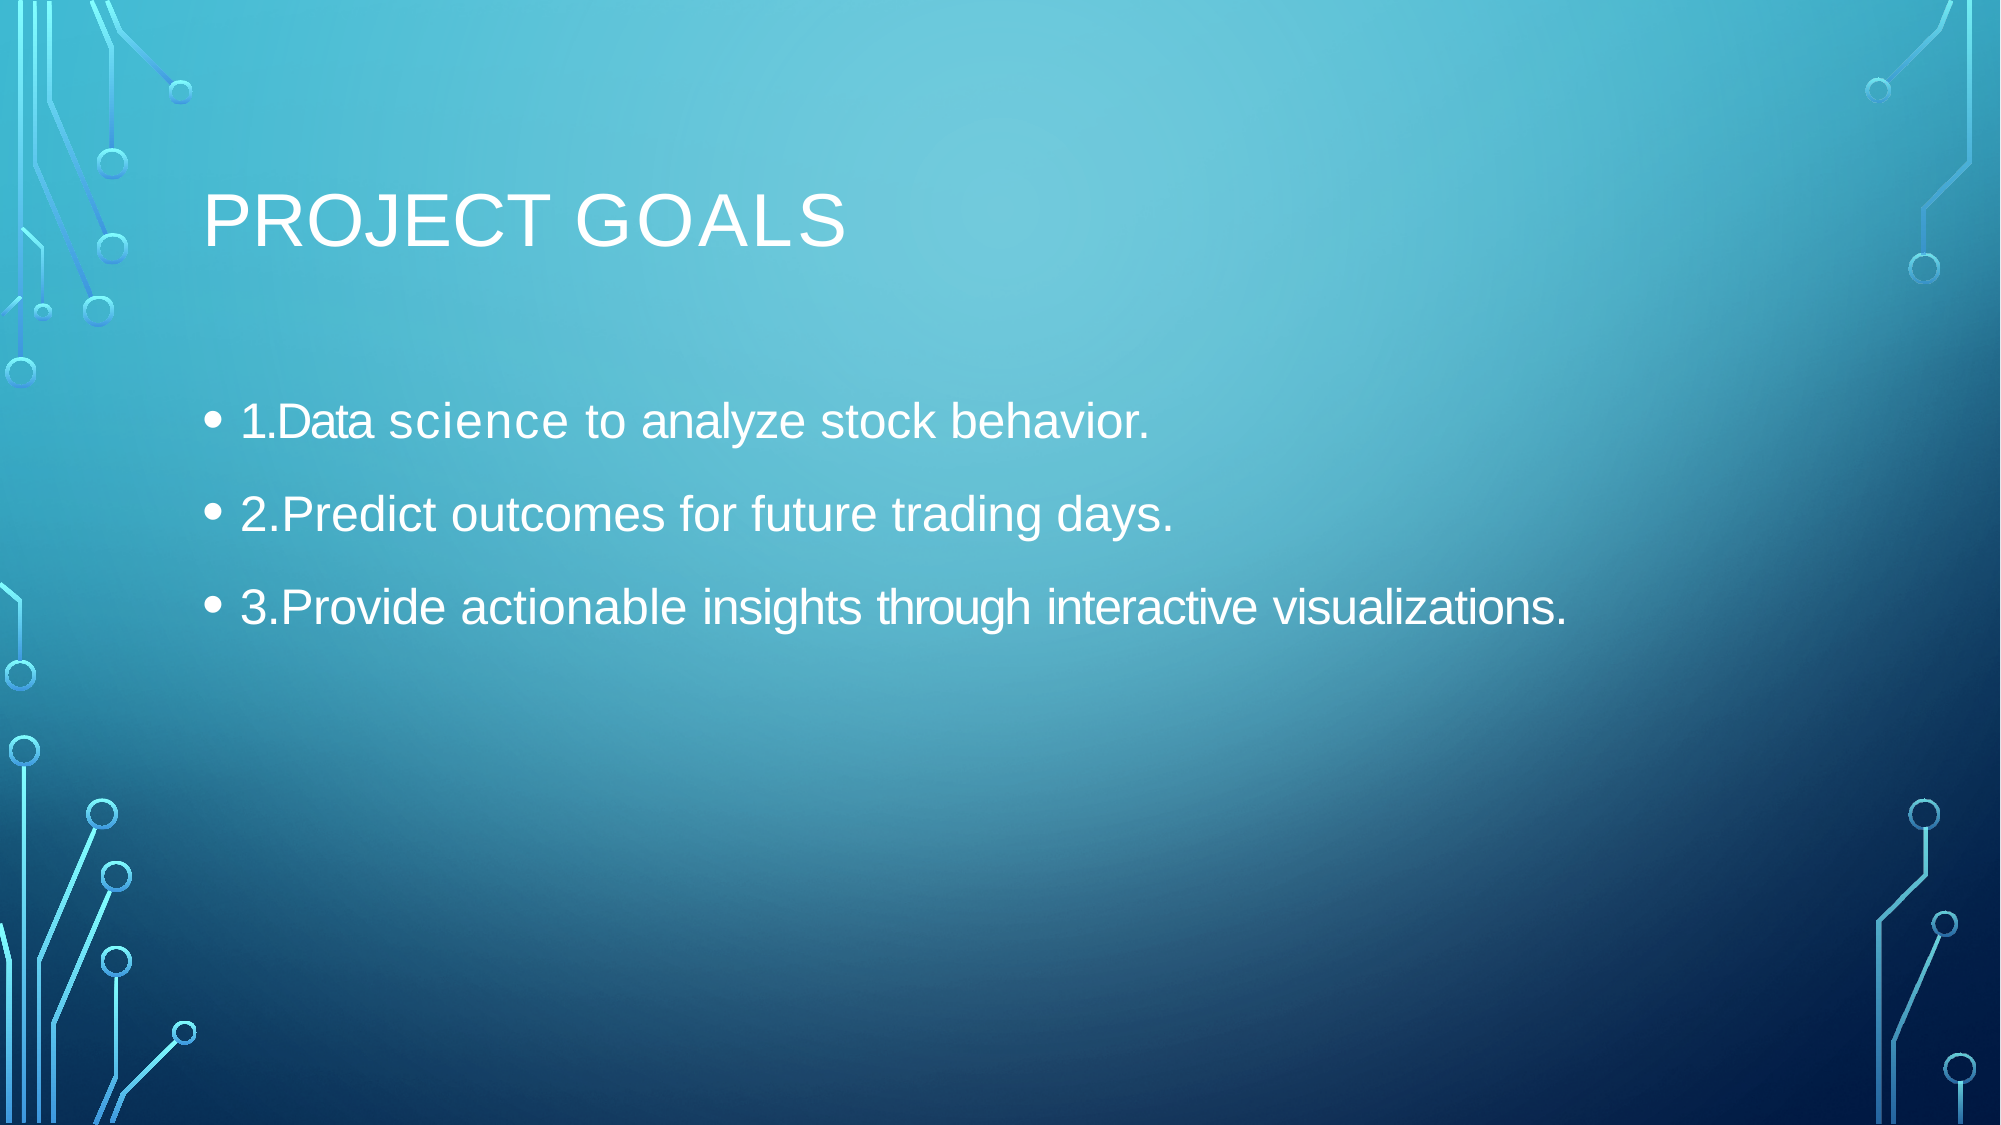

# PROJECT GOALS
1.Data science to analyze stock behavior.
2.Predict outcomes for future trading days.
3.Provide actionable insights through interactive visualizations.